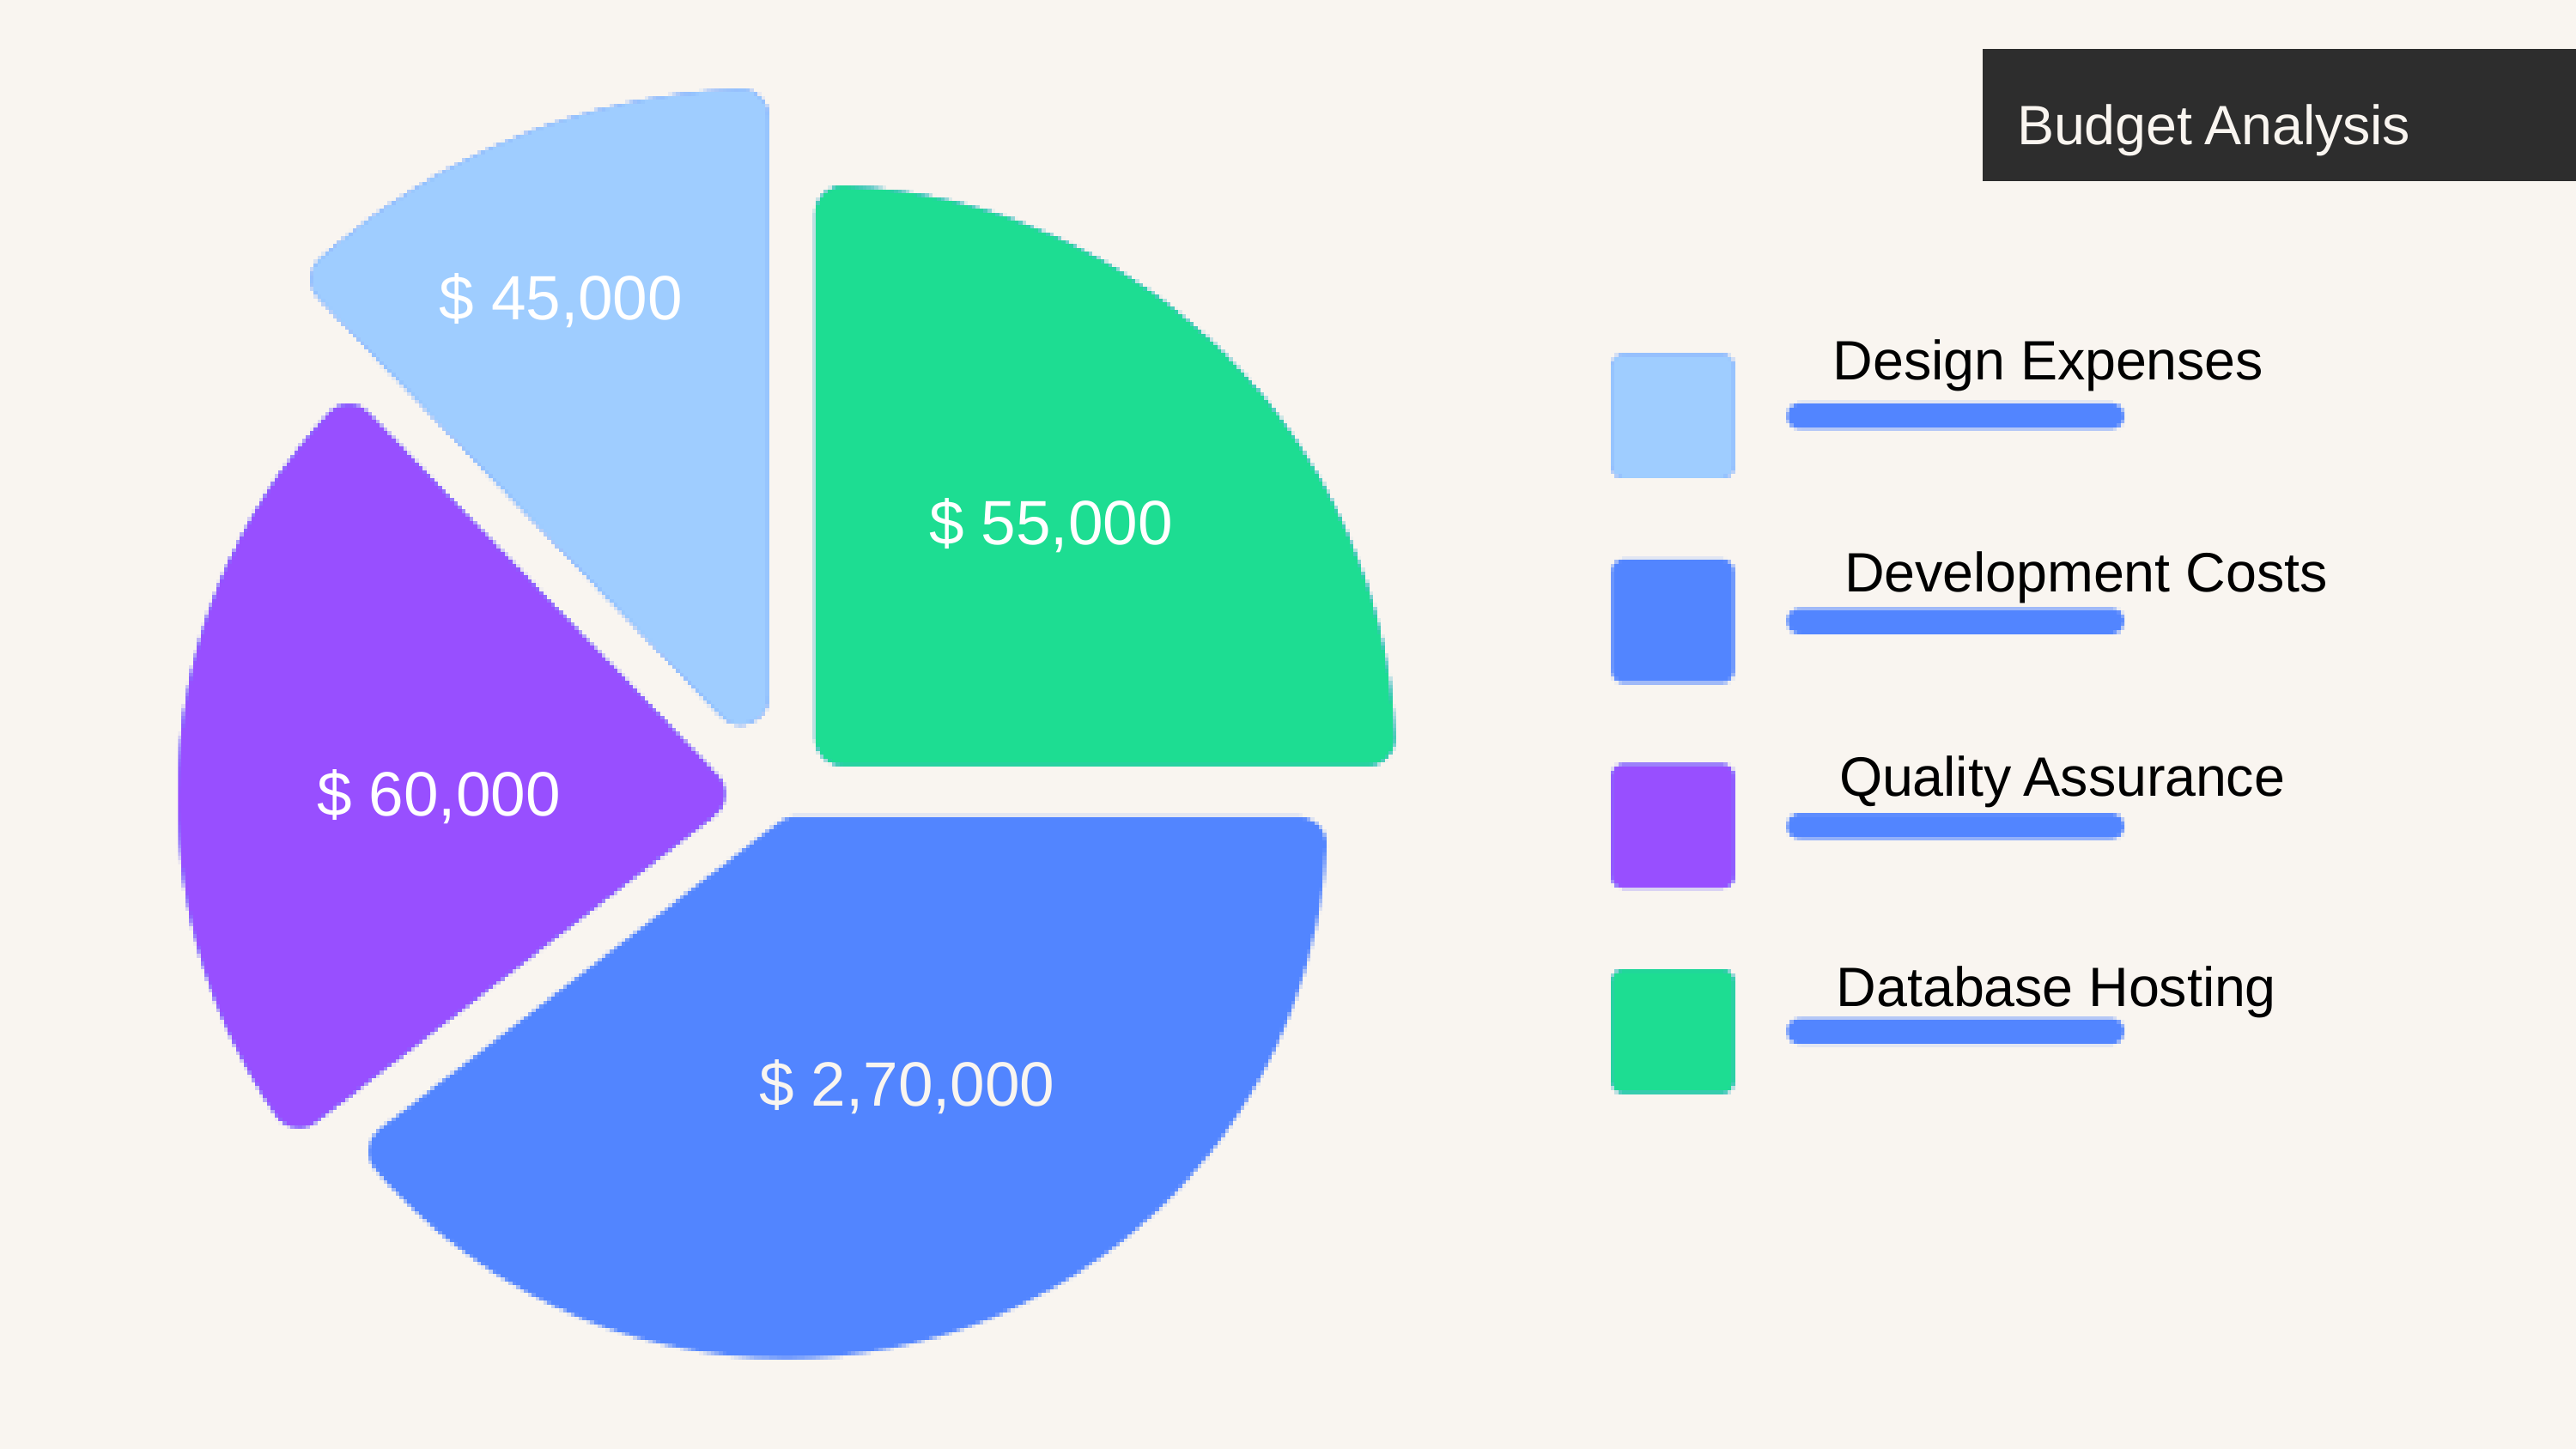

Budget Analysis

$ 45,000
Design Expenses
$ 55,000
Development Costs
Quality Assurance
$ 60,000
Database Hosting
$ 2,70,000